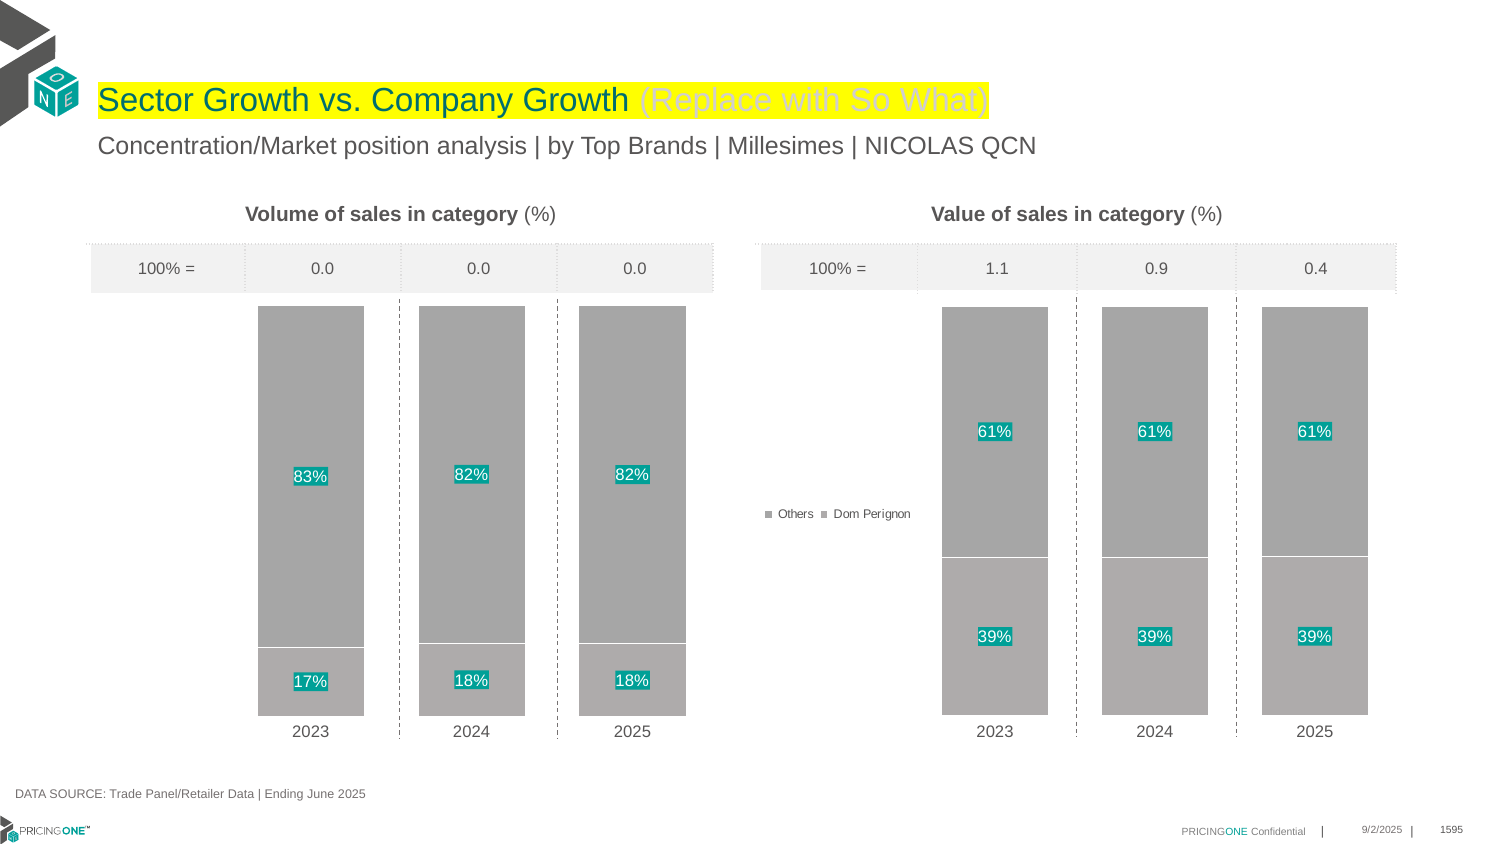

# Sector Growth vs. Company Growth (Replace with So What)
Concentration/Market position analysis | by Top Brands | Millesimes | NICOLAS QCN
| Volume of sales in category (%) |  |  |  |
| --- | --- | --- | --- |
| 100% = | 0.0 | 0.0 | 0.0 |
| Value of sales in category (%) |  |  |  |
| --- | --- | --- | --- |
| 100% = | 1.1 | 0.9 | 0.4 |

### Chart

| Category | Dom Perignon | Others |
|---|---|---|
| 2023 | 0.16859644168314036 | 0.8314035583168596 |
| 2024 | 0.17828371278458843 | 0.8217162872154116 |
| 2025 | 0.17627118644067796 | 0.823728813559322 |

### Chart

| Category | Dom Perignon | Others |
|---|---|---|
| 2023 | 0.3869127415217047 | 0.6130872584782953 |
| 2024 | 0.3871642405755692 | 0.6128357594244308 |
| 2025 | 0.38877361673414307 | 0.611226383265857 |
DATA SOURCE: Trade Panel/Retailer Data | Ending June 2025

9/2/2025
1595